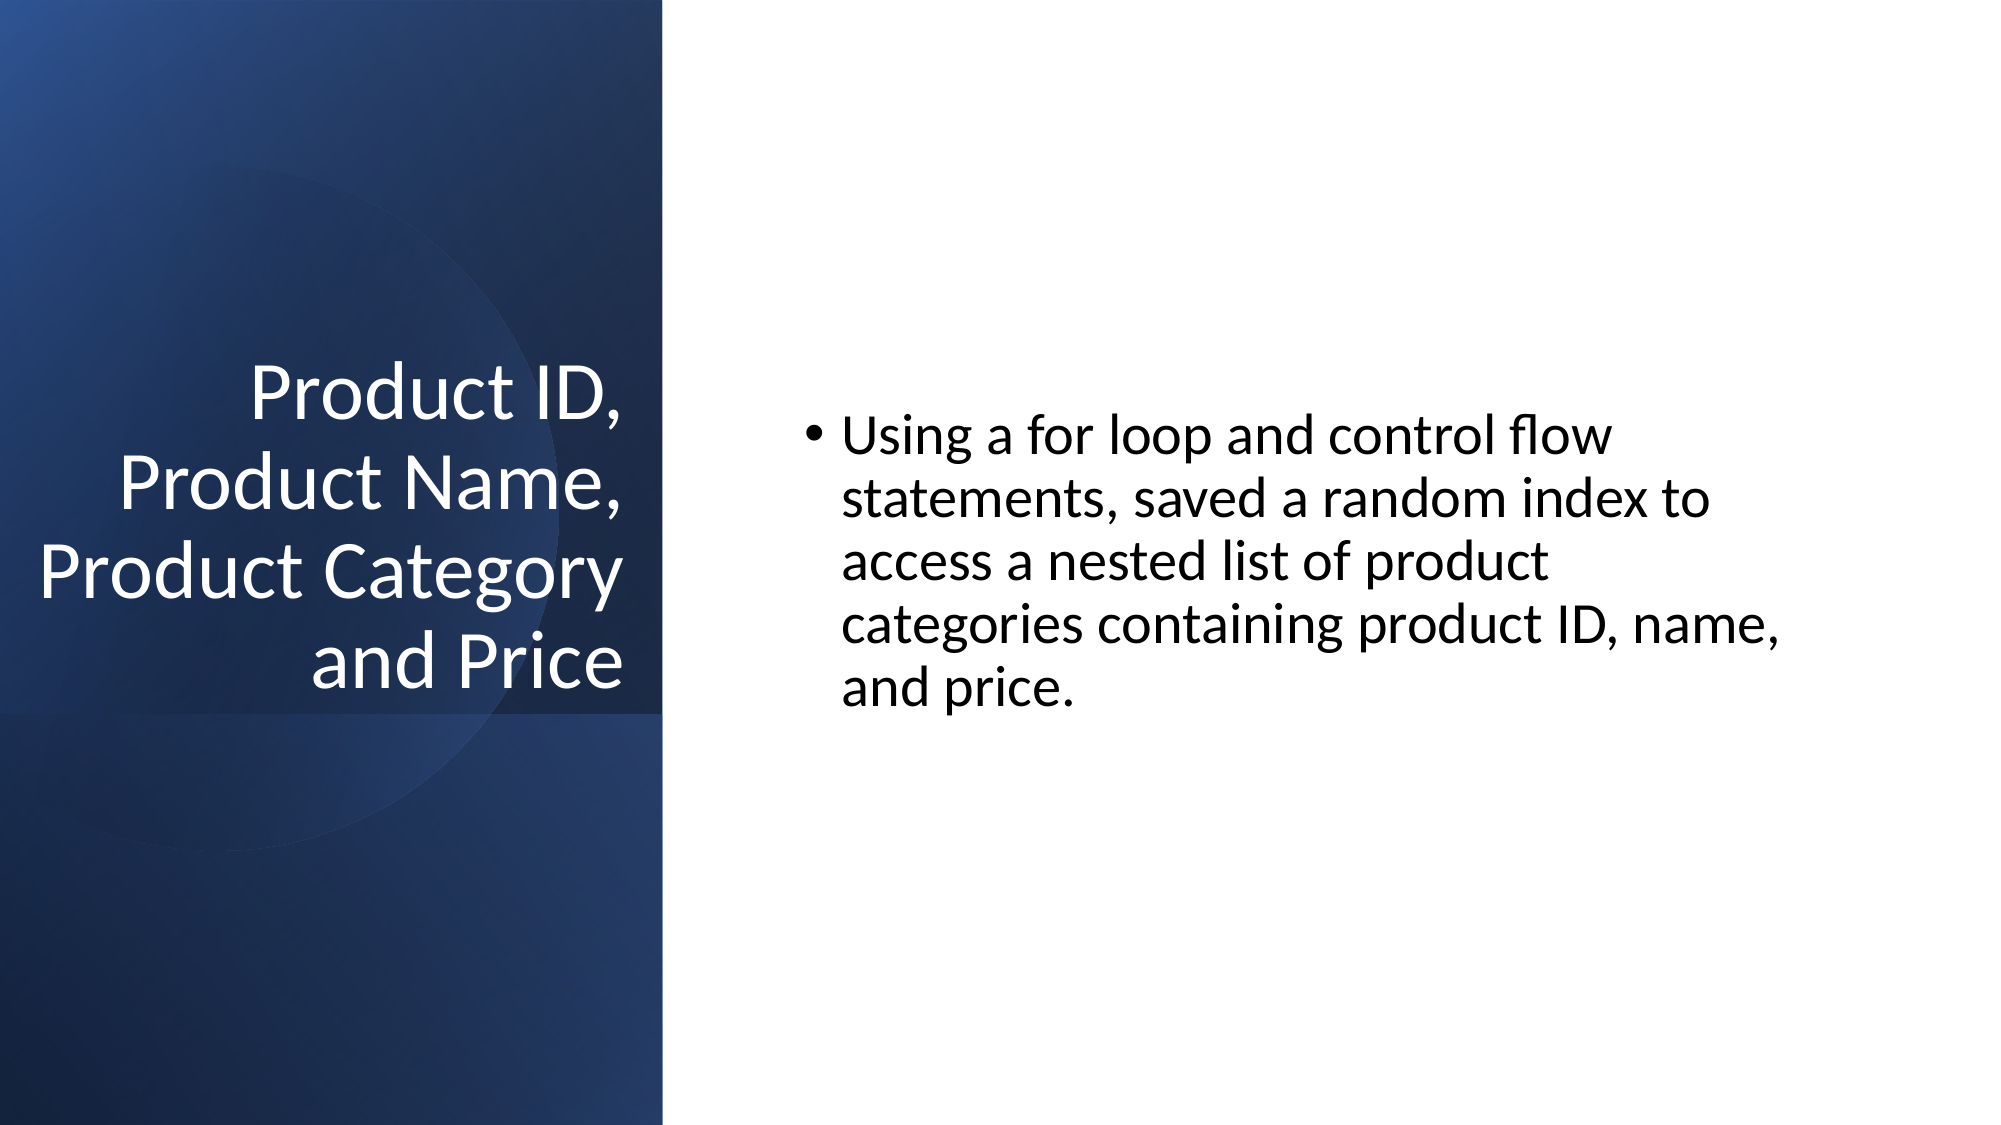

Using a for loop and control flow statements, saved a random index to access a nested list of product categories containing product ID, name, and price.
# Product ID, Product Name, Product Category and Price